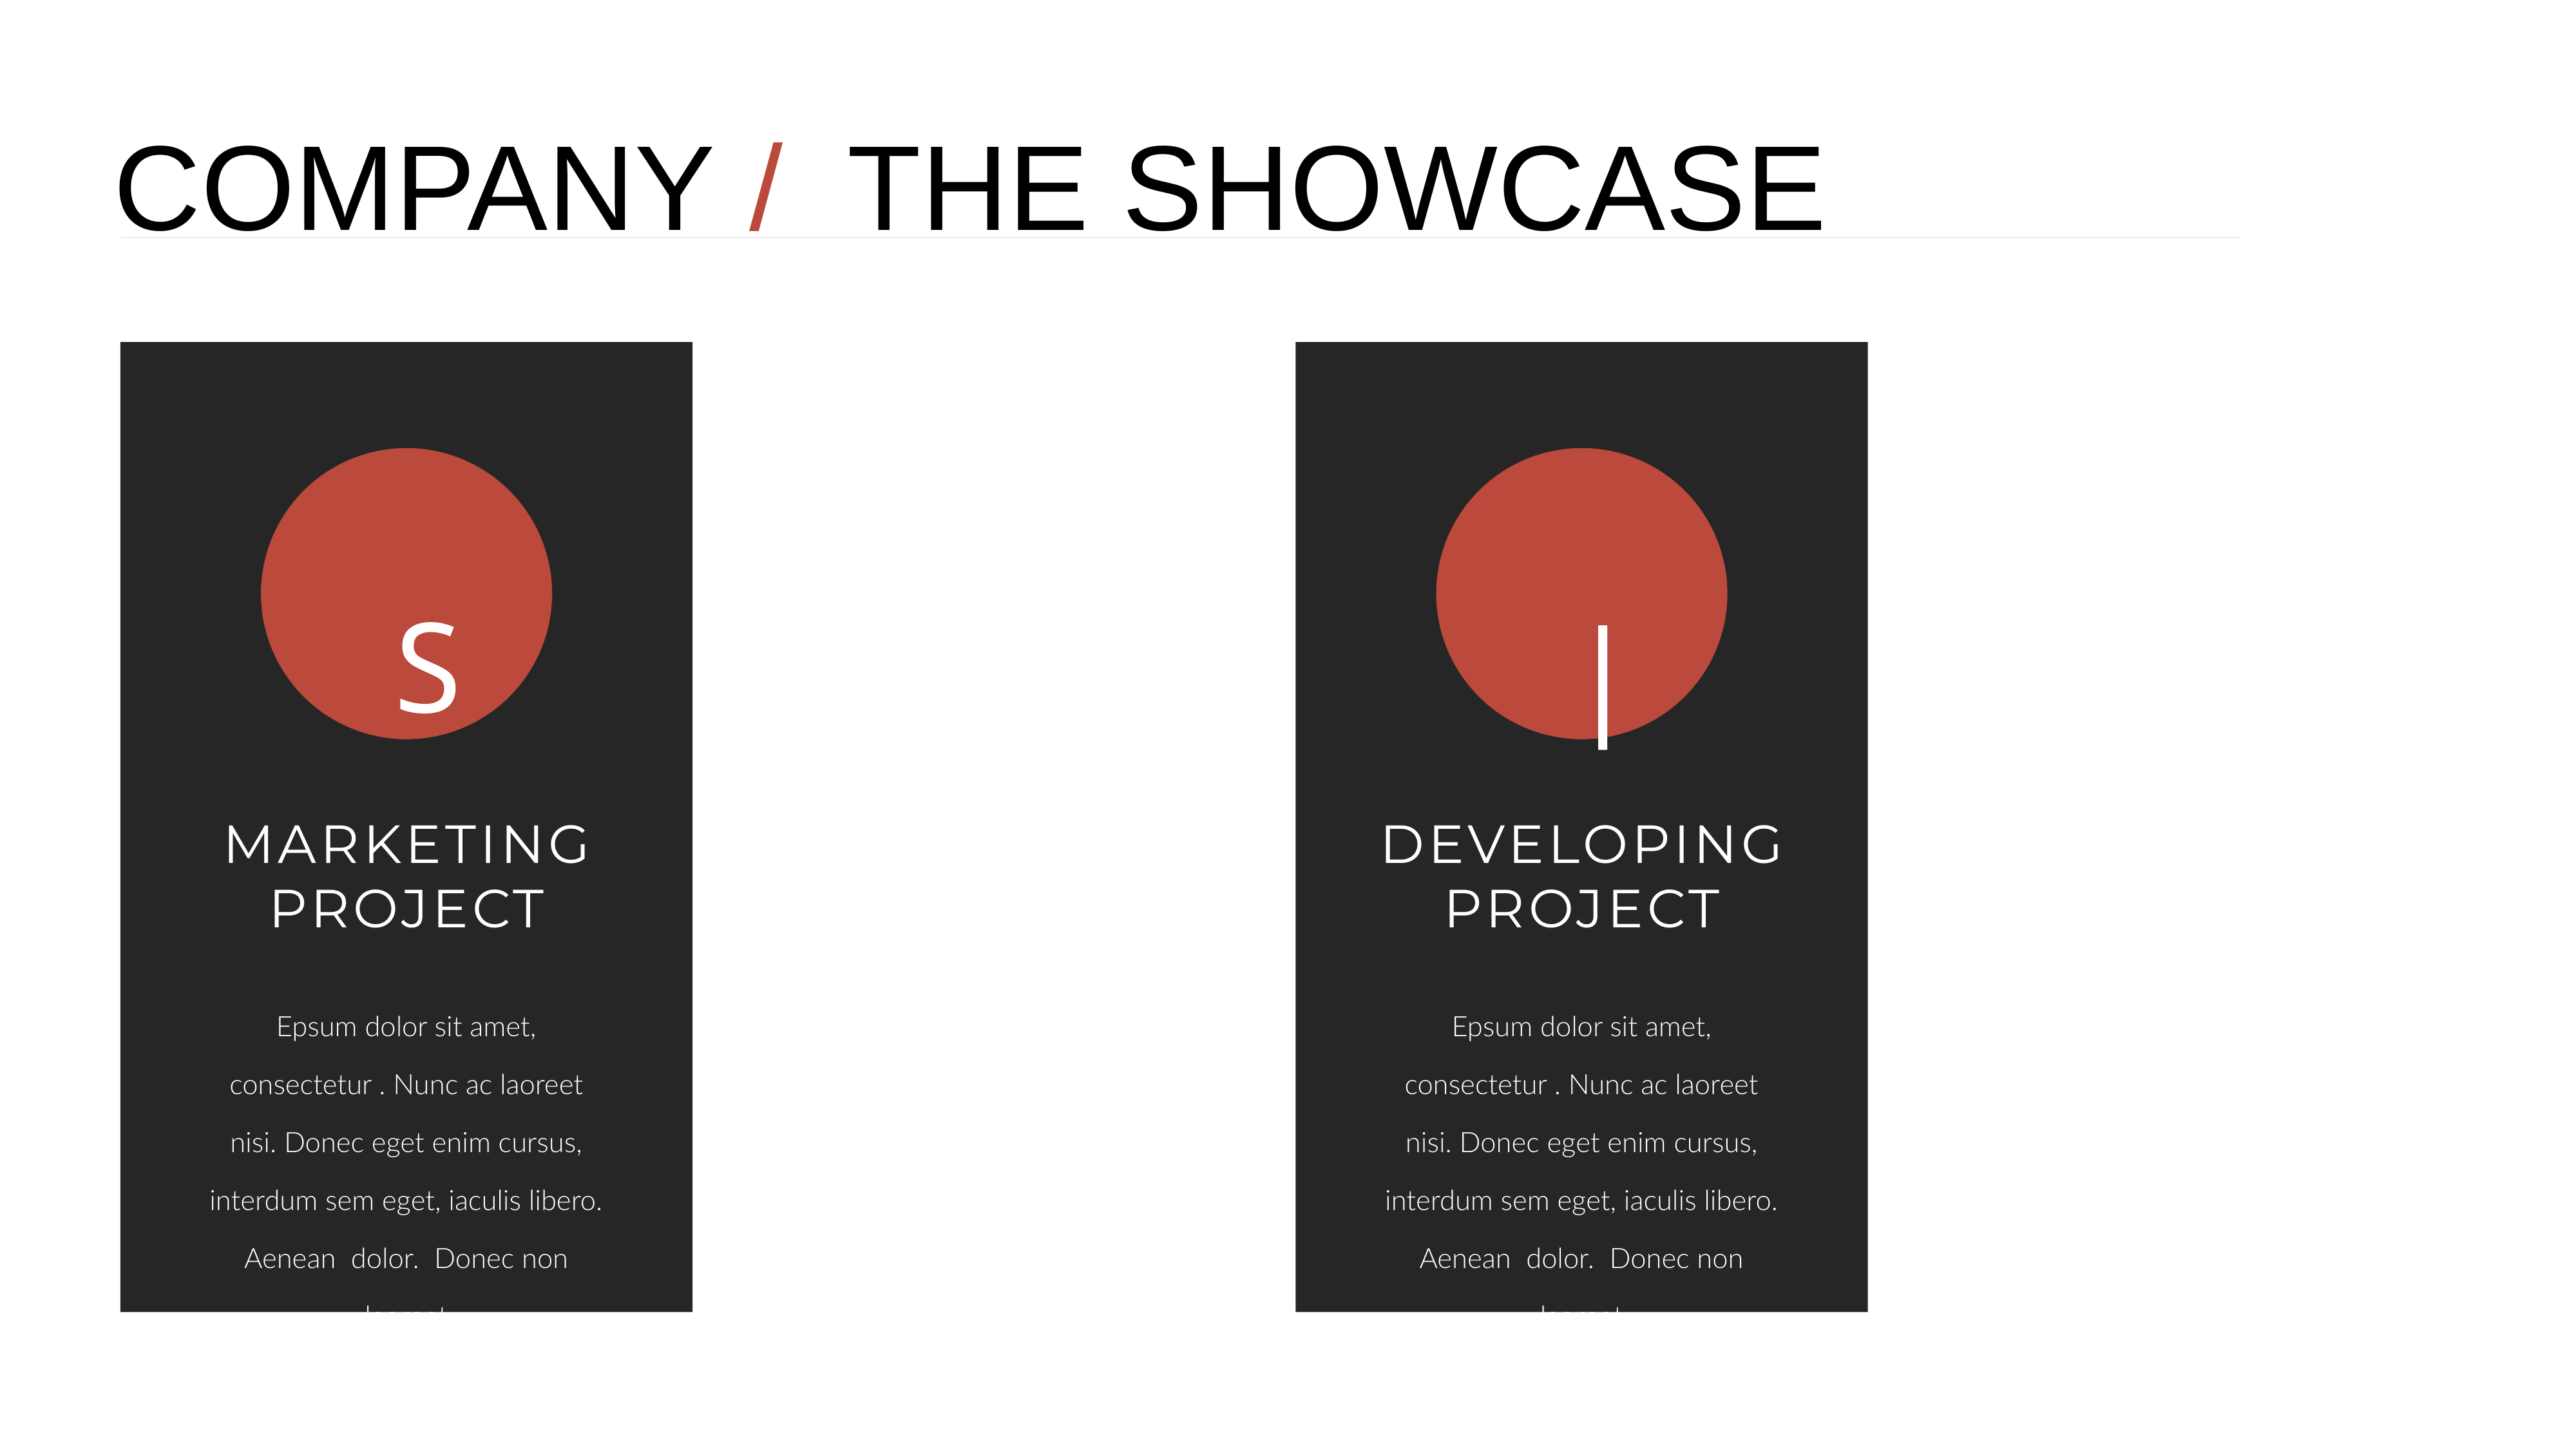

COMPANY /  THE SHOWCASE

 S

 |
MARKETING
PROJECT

Epsum dolor sit amet, consectetur . Nunc ac laoreet nisi. Donec eget enim cursus, interdum sem eget, iaculis libero. Aenean  dolor.  Donec non laoreet
DEVELOPING
PROJECT

Epsum dolor sit amet, consectetur . Nunc ac laoreet nisi. Donec eget enim cursus, interdum sem eget, iaculis libero. Aenean  dolor.  Donec non laoreet